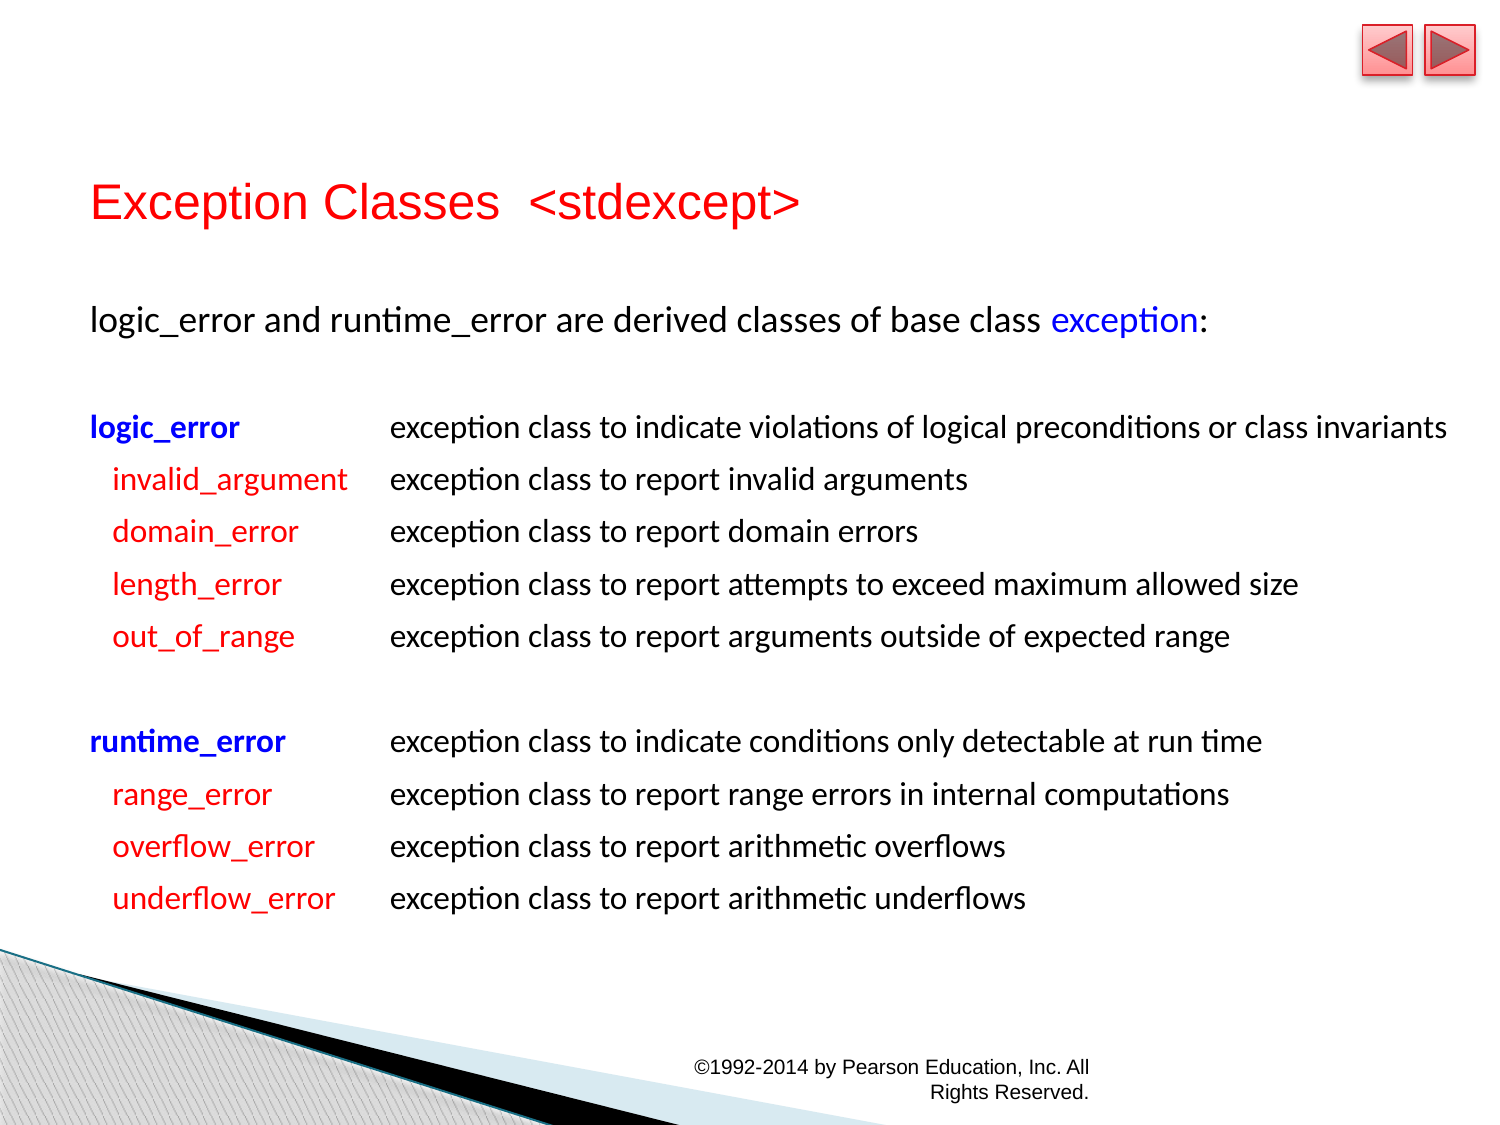

Exception Classes  <stdexcept>

logic_error and runtime_error are derived classes of base class exception:

logic_error	exception class to indicate violations of logical preconditions or class invariants
   invalid_argument	exception class to report invalid arguments
   domain_error	exception class to report domain errors
   length_error	exception class to report attempts to exceed maximum allowed size
   out_of_range	exception class to report arguments outside of expected range

runtime_error	exception class to indicate conditions only detectable at run time
   range_error	exception class to report range errors in internal computations
   overflow_error	exception class to report arithmetic overflows
   underflow_error	exception class to report arithmetic underflows

©1992-2014 by Pearson Education, Inc. All Rights Reserved.